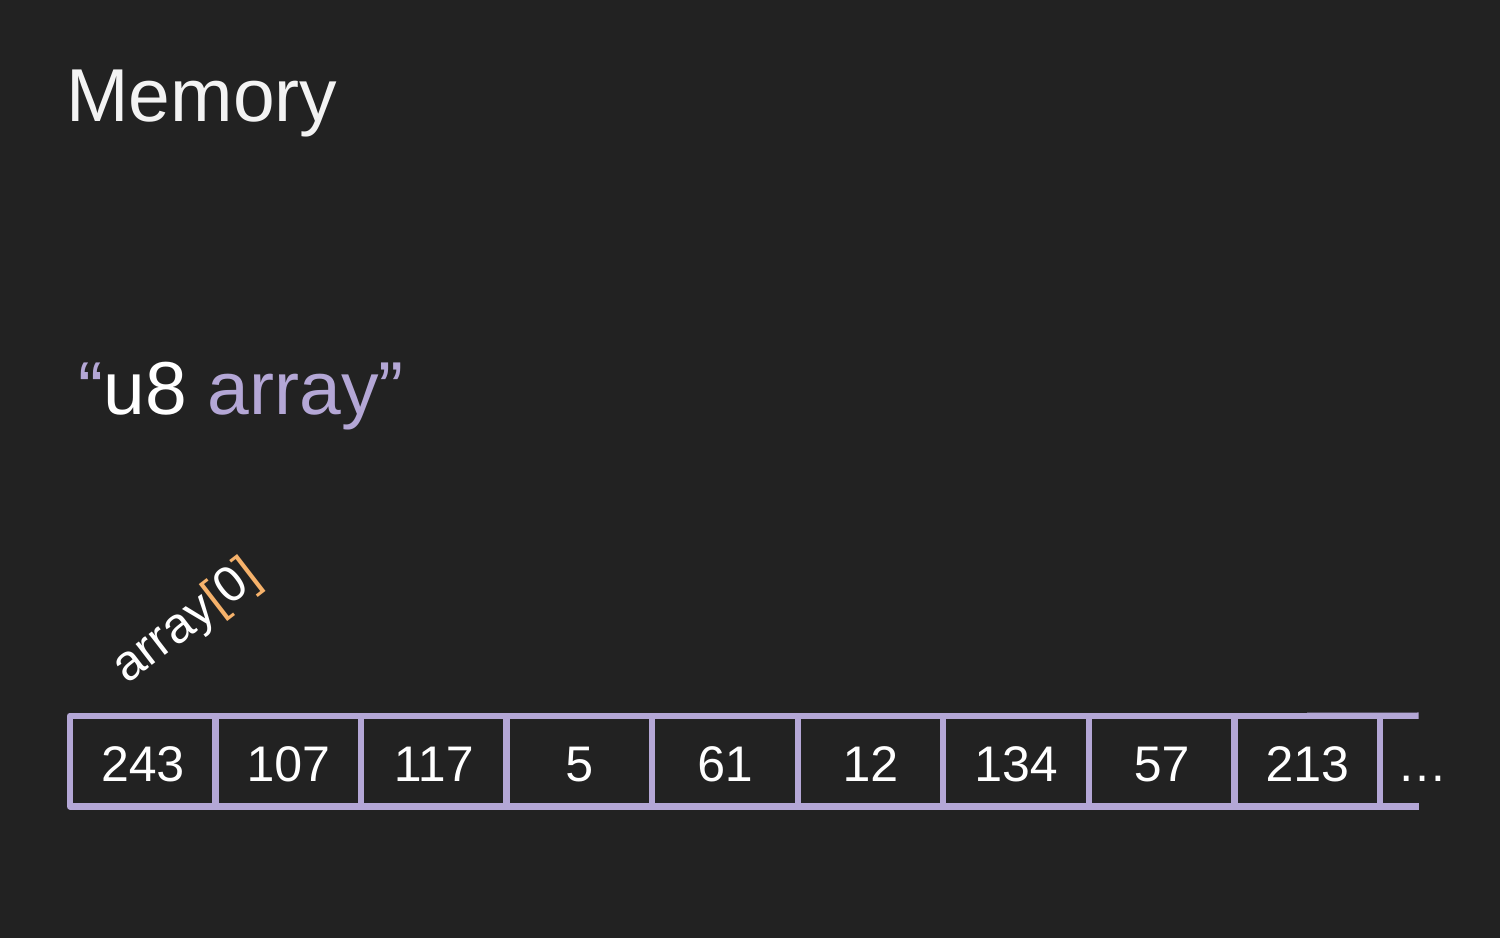

Memory
“u8 array”
array[0]
243
107
117
5
61
12
134
57
213
…